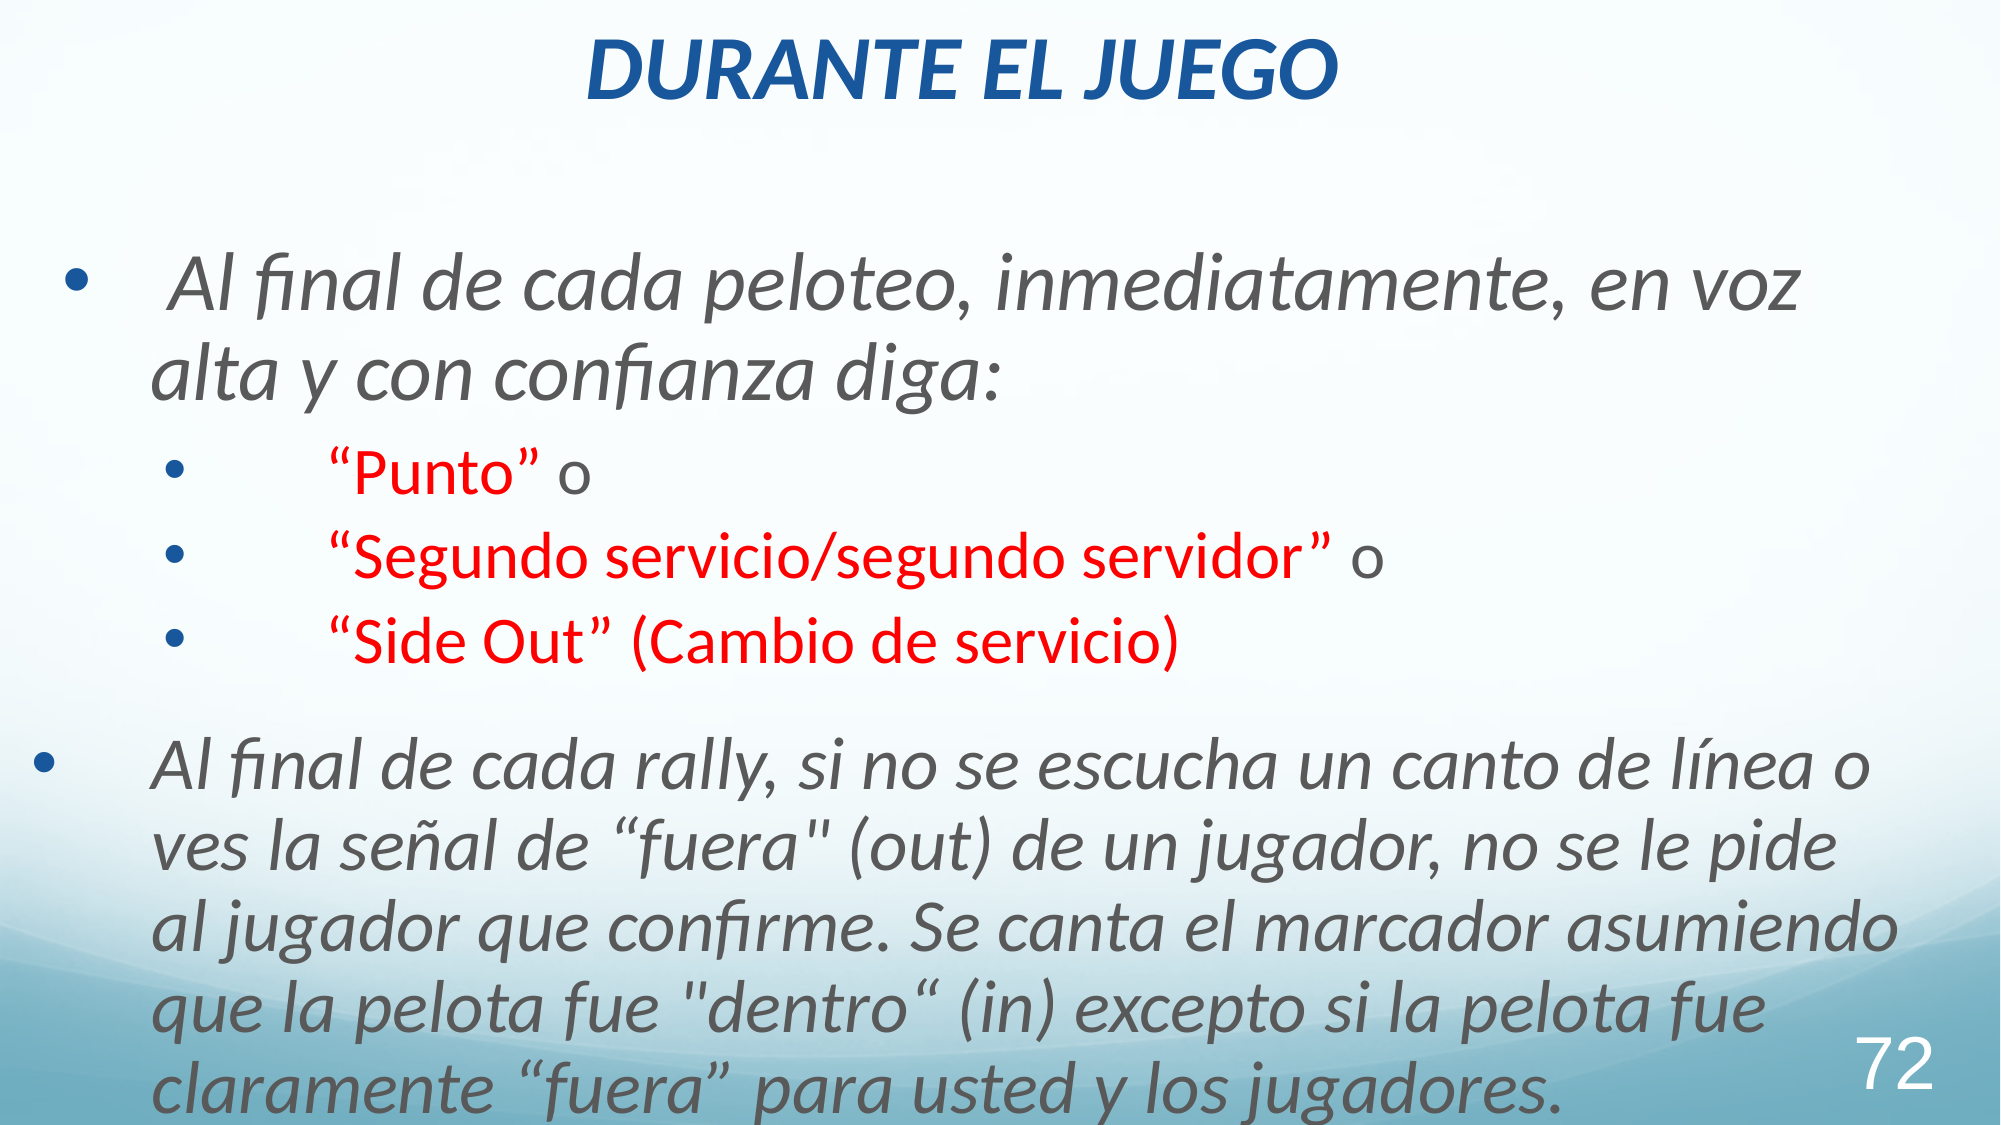

DURANTE EL JUEGO

 Al final de cada peloteo, inmediatamente, en voz alta y con confianza diga:

  “Punto” o
  “Segundo servicio/segundo servidor” o
  “Side Out” (Cambio de servicio)

Al final de cada rally, si no se escucha un canto de línea o ves la señal de “fuera" (out) de un jugador, no se le pide al jugador que confirme. Se canta el marcador asumiendo que la pelota fue "dentro“ (in) excepto si la pelota fue claramente “fuera” para usted y los jugadores.
72